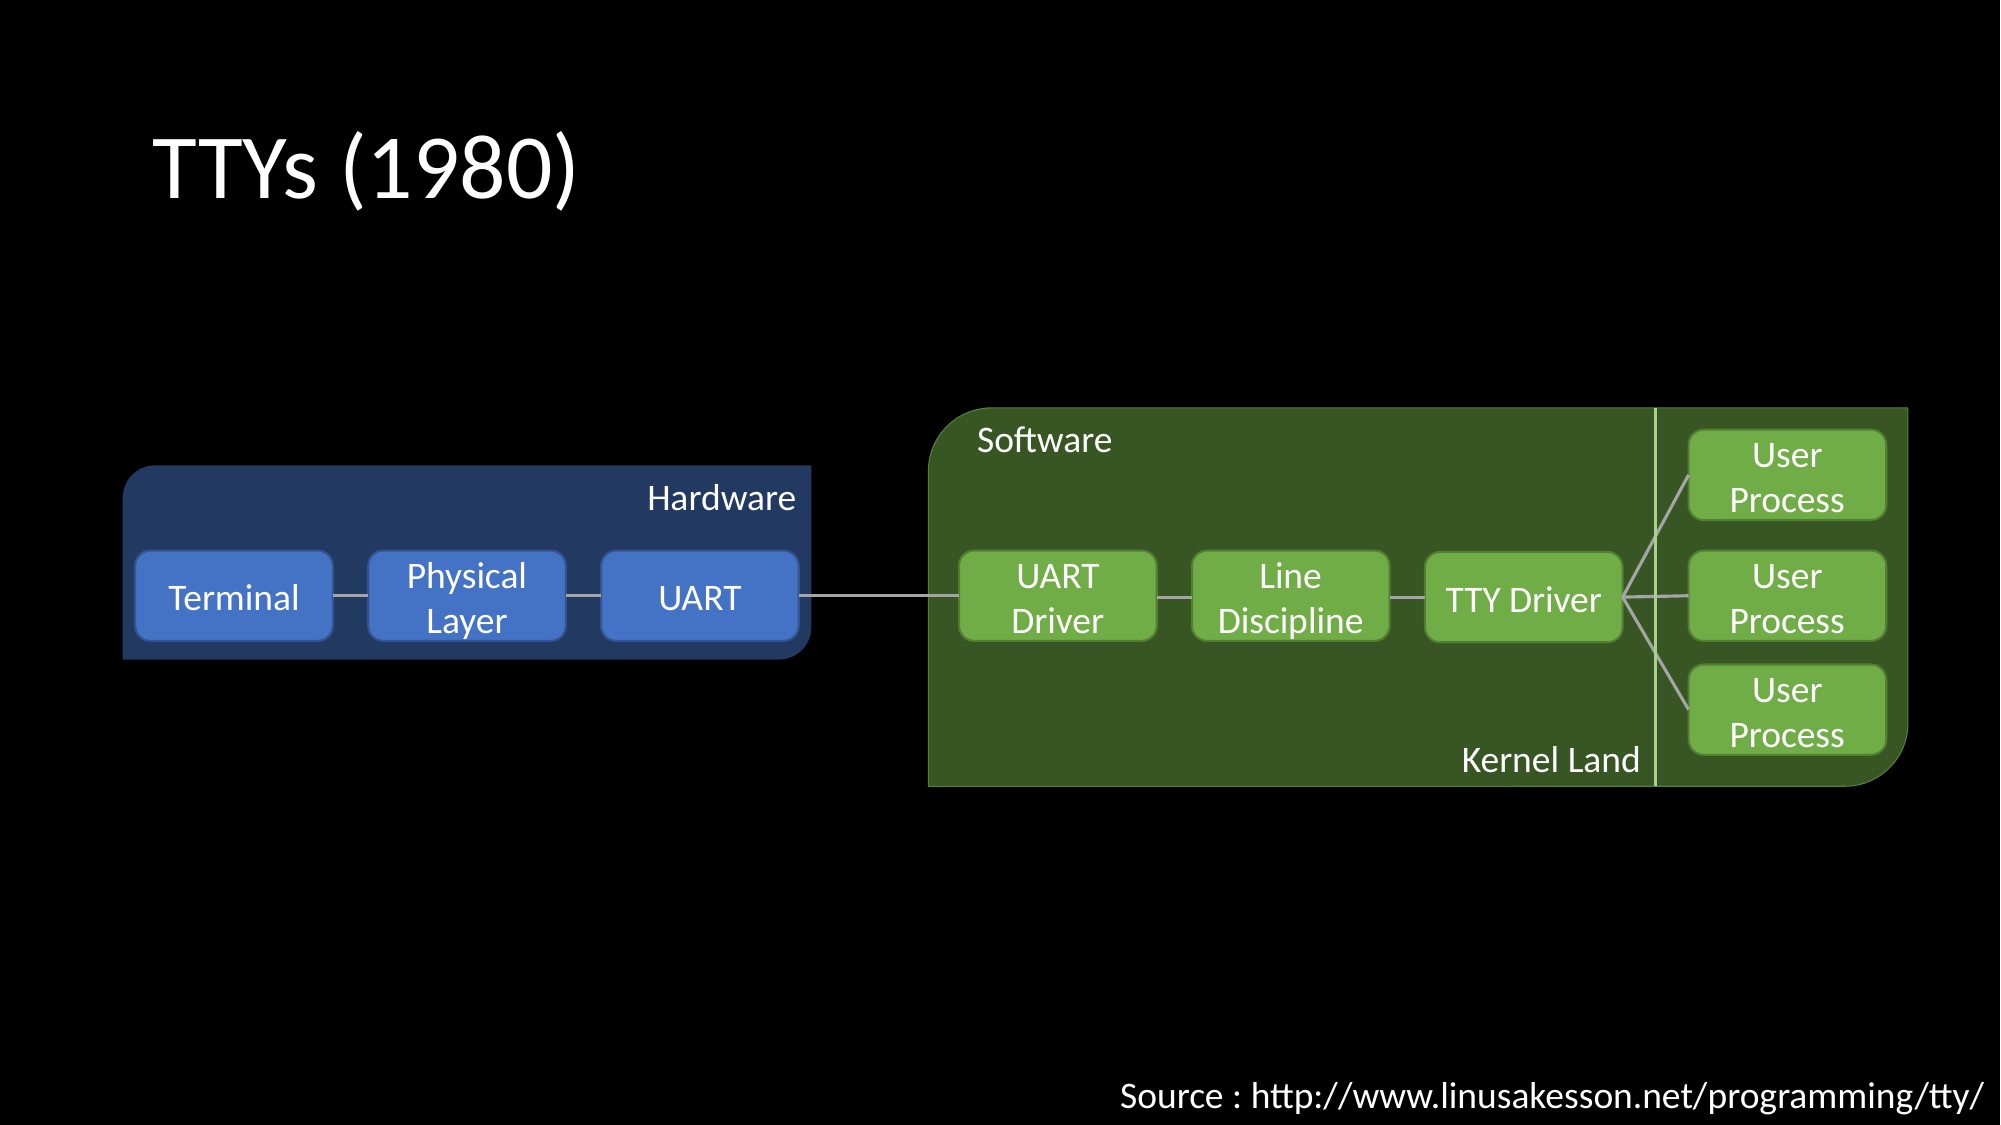

# TTYs (1980)

    Software
User Process
User Process
UART Driver
Line Discipline
TTY Driver
User Process

Hardware
Terminal
Physical Layer
UART
Kernel Land
Source : http://www.linusakesson.net/programming/tty/